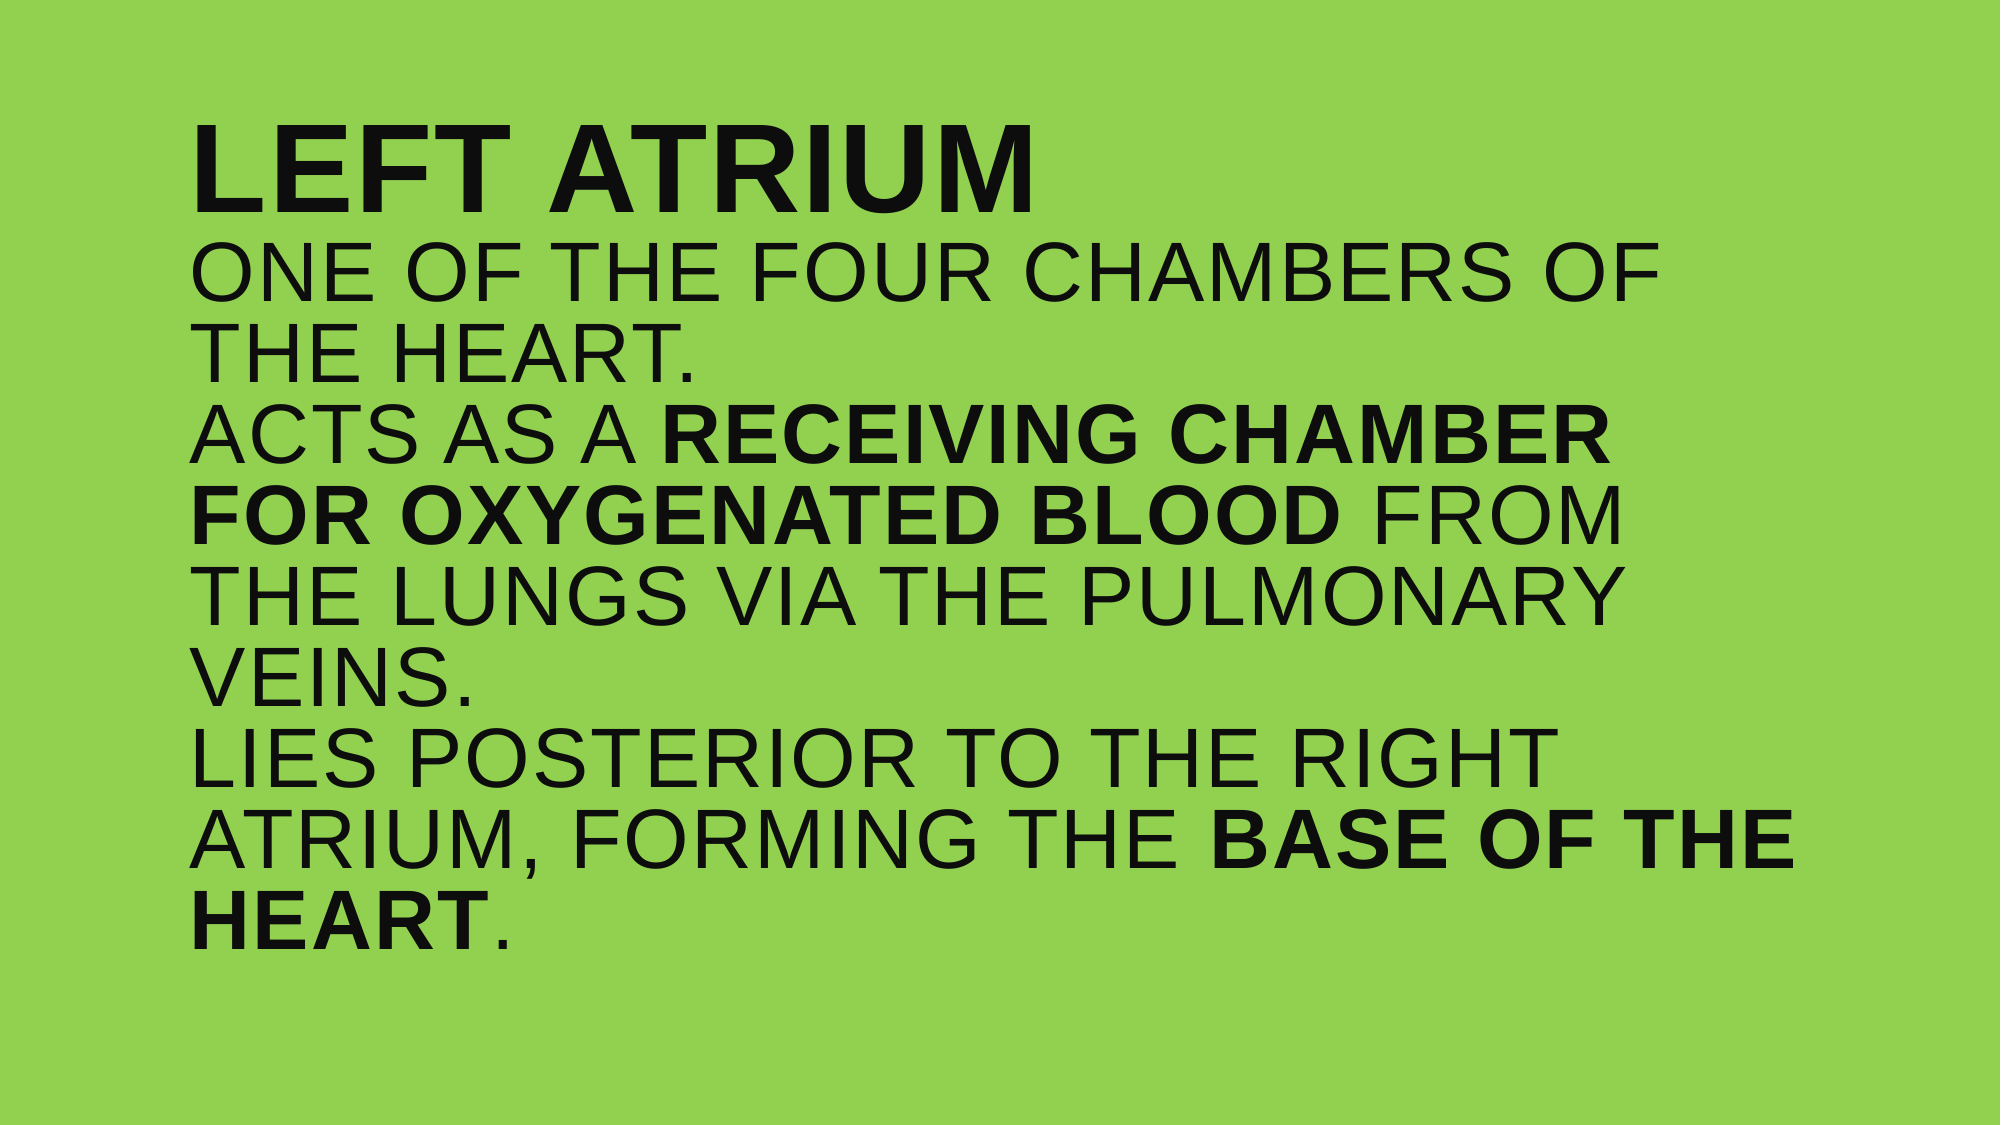

# left Atrium One of the four chambers of the heart. Acts as a receiving chamber for oxygenated blood from the lungs via the pulmonary veins. Lies posterior to the right atrium, forming the base of the heart.